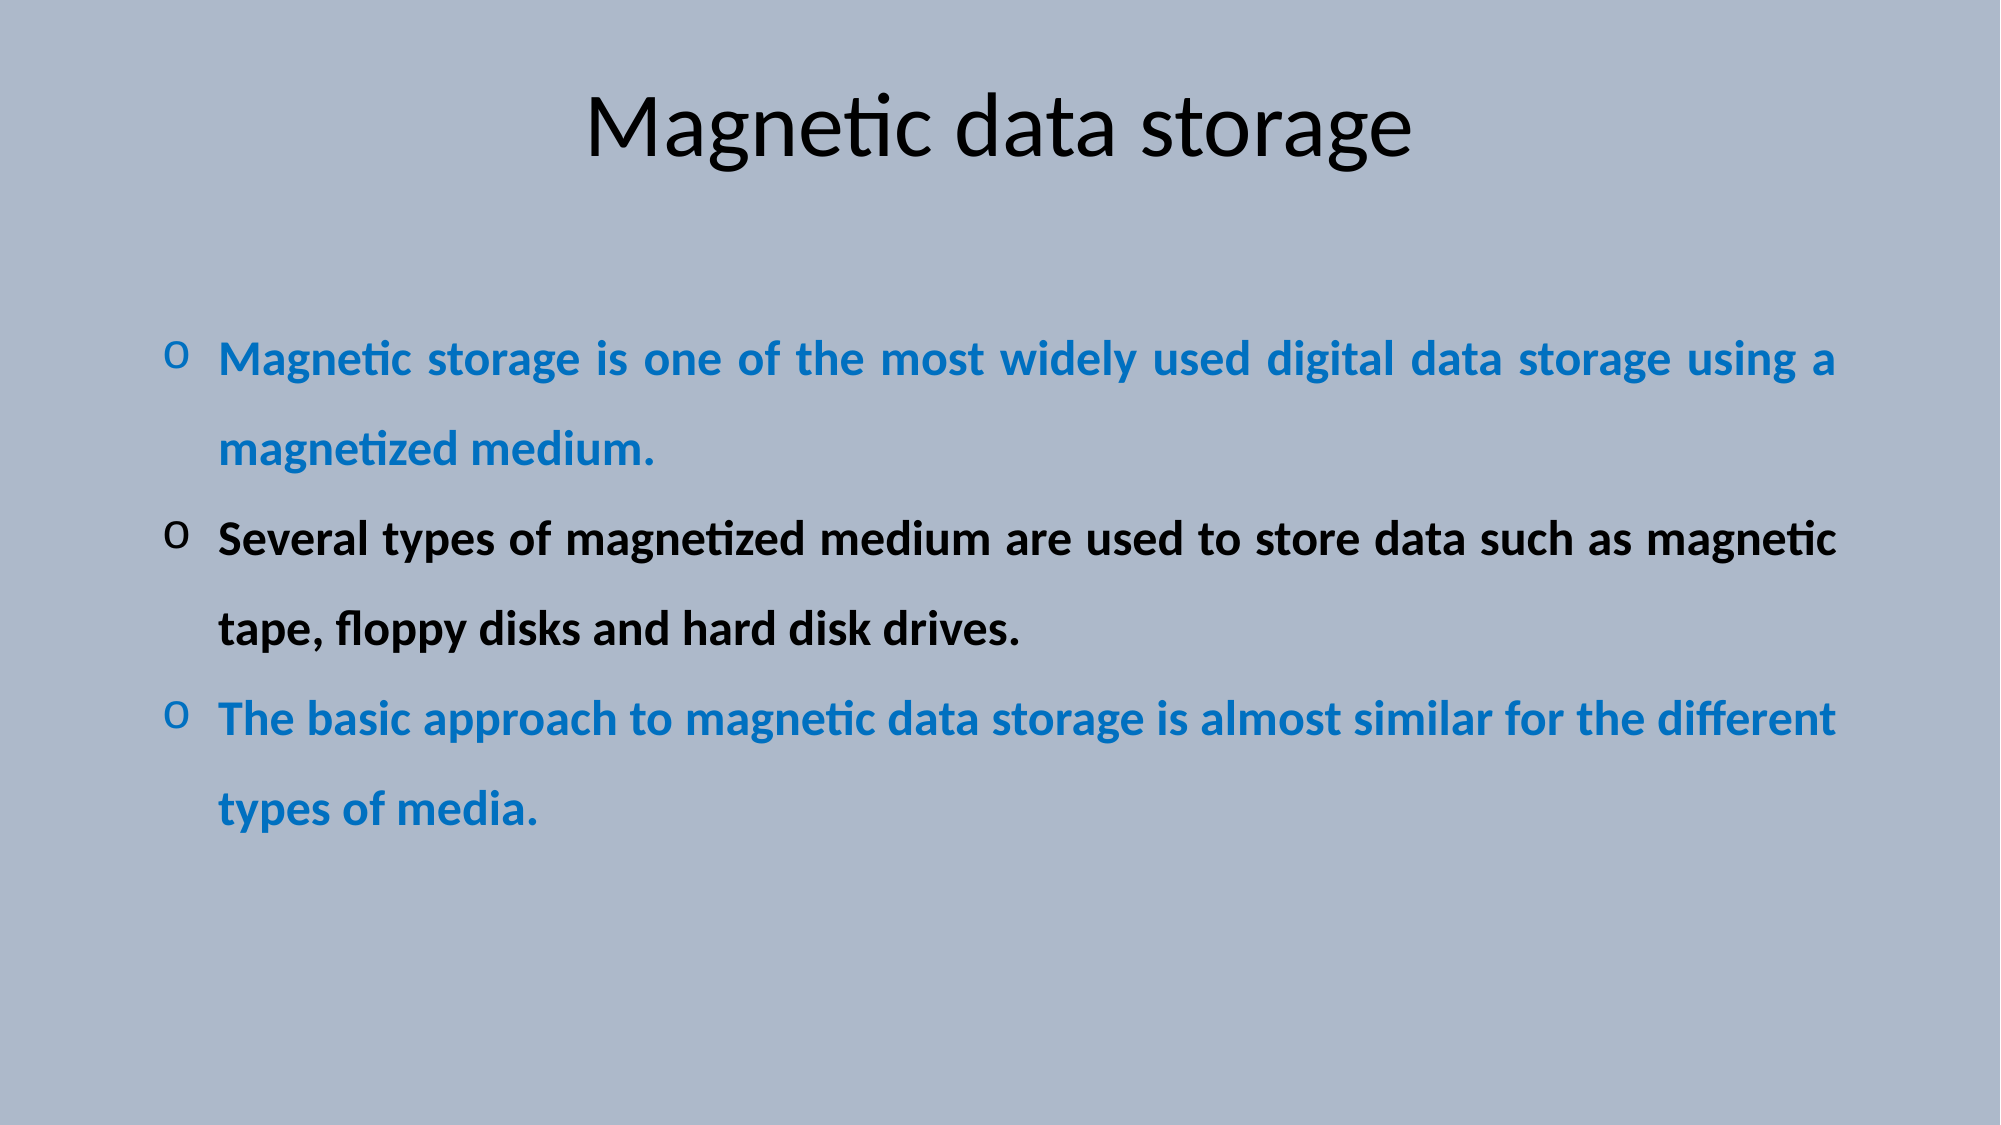

# Magnetic data storage
Magnetic storage is one of the most widely used digital data storage using a magnetized medium.
Several types of magnetized medium are used to store data such as magnetic tape, floppy disks and hard disk drives.
The basic approach to magnetic data storage is almost similar for the different types of media.